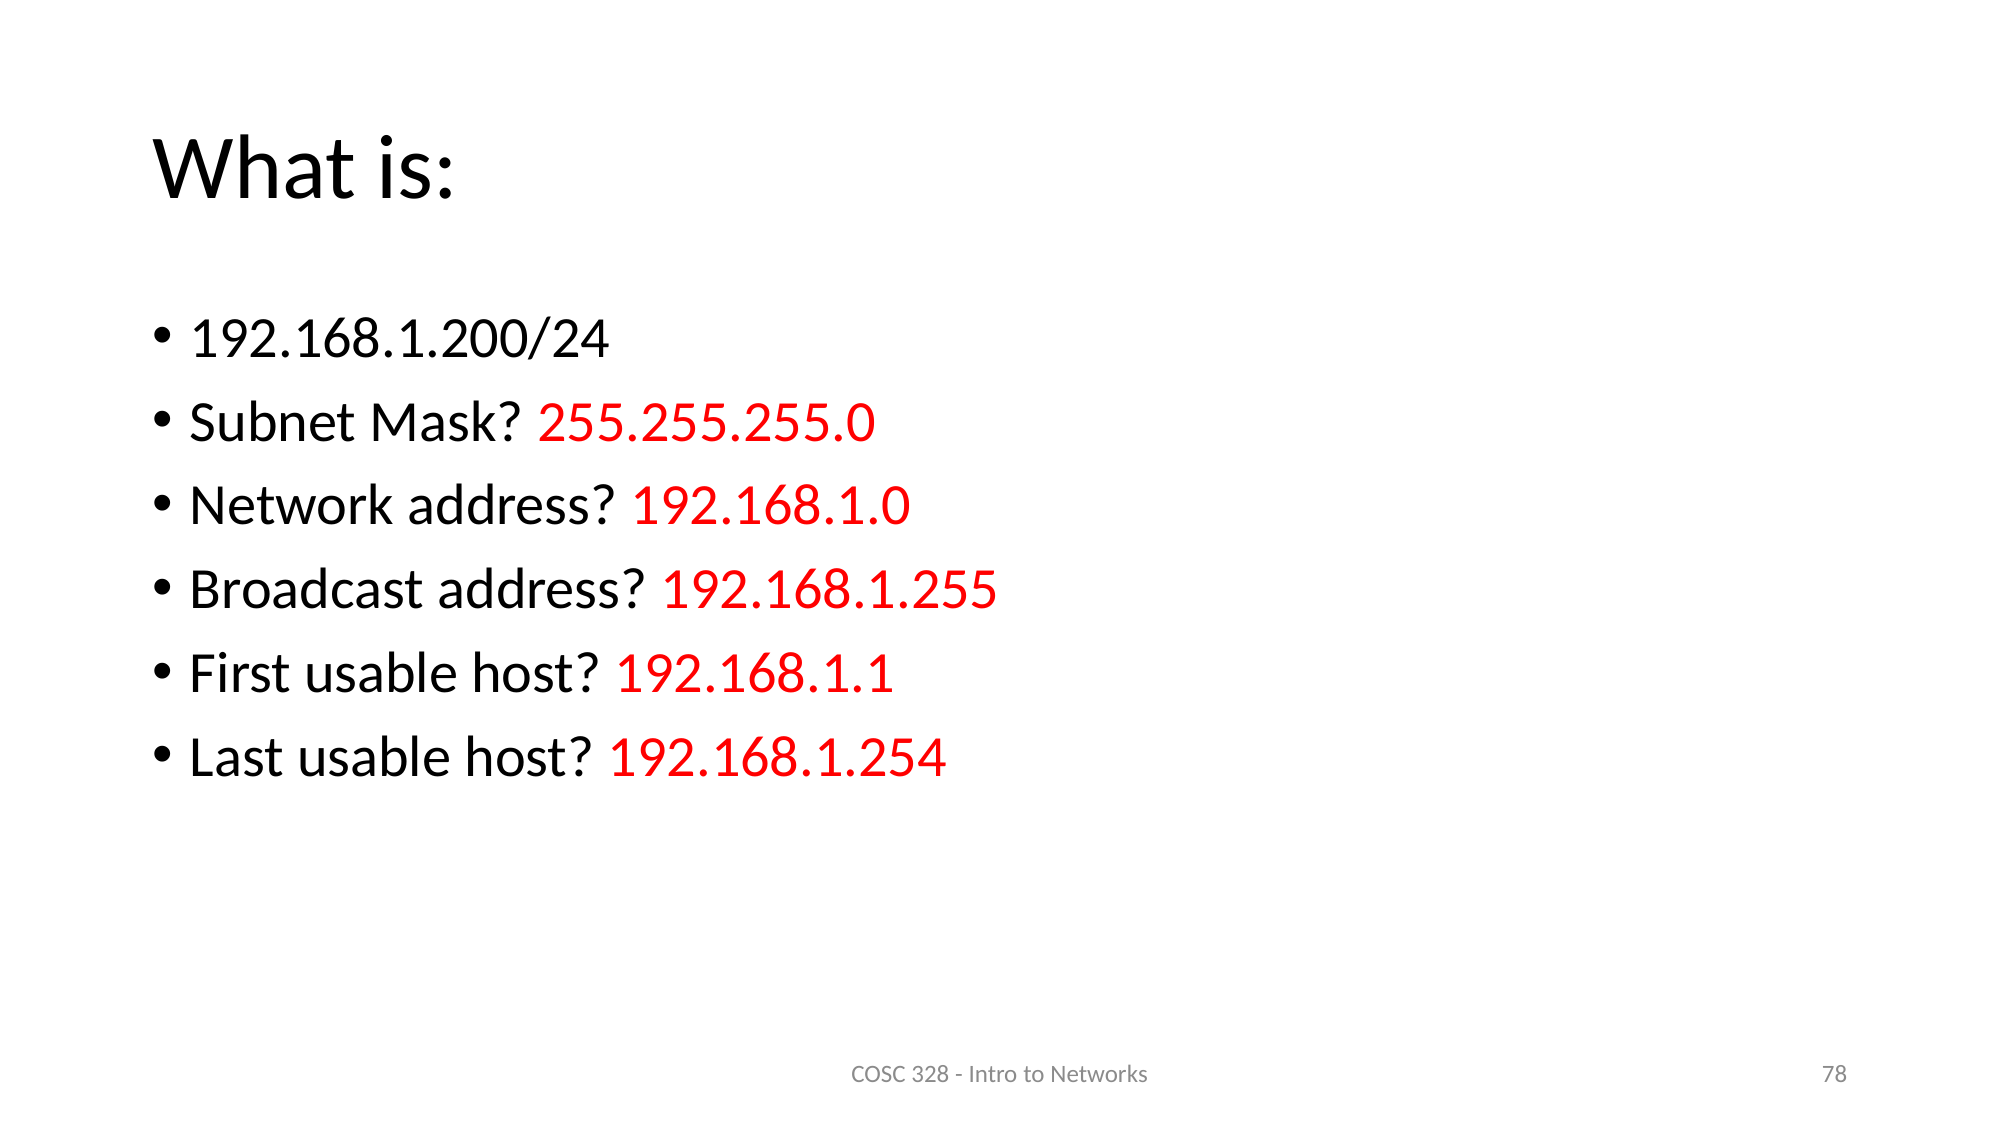

# What is:
192.168.1.200/24
Subnet Mask? 255.255.255.0
Network address? 192.168.1.0
Broadcast address? 192.168.1.255
First usable host? 192.168.1.1
Last usable host? 192.168.1.254
COSC 328 - Intro to Networks
78